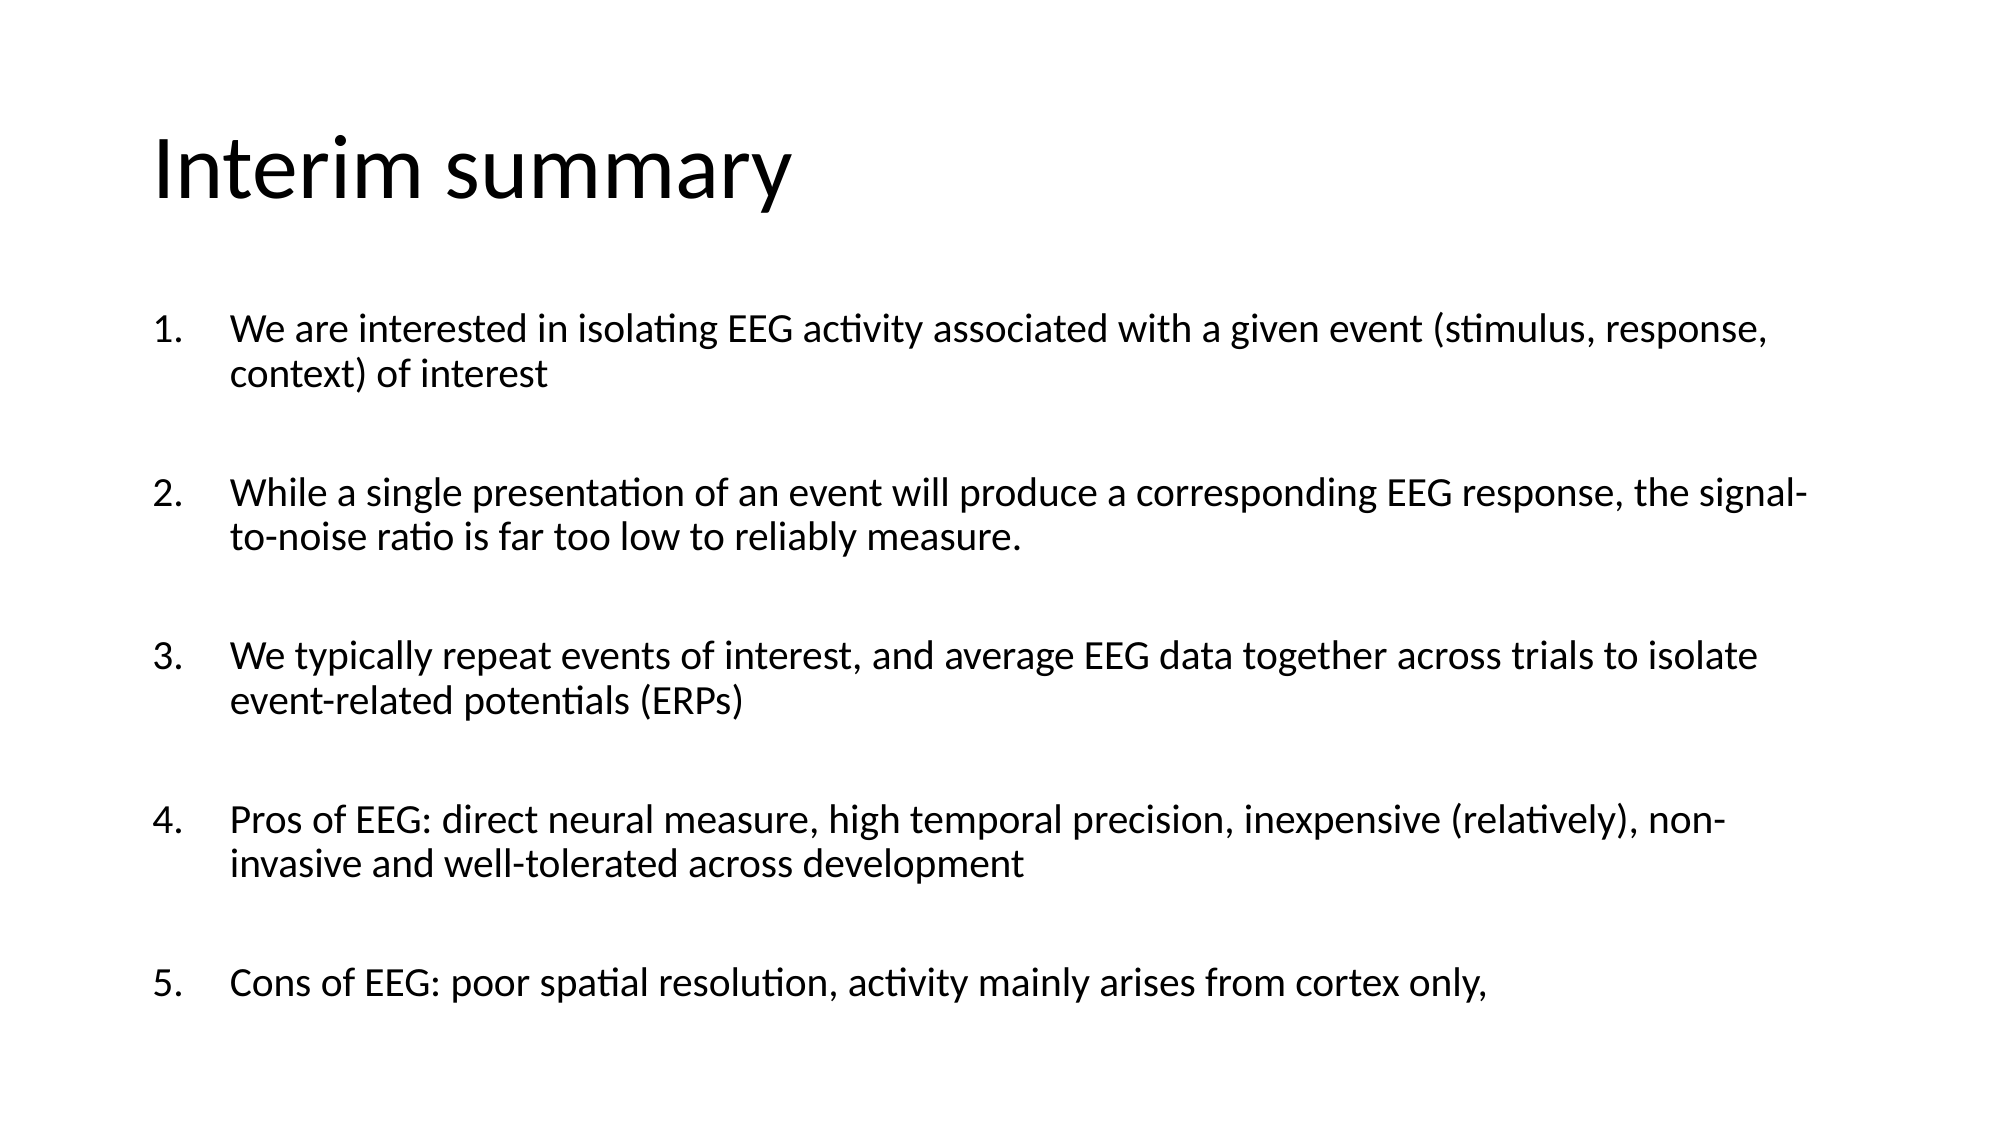

# Interim summary
We are interested in isolating EEG activity associated with a given event (stimulus, response, context) of interest

While a single presentation of an event will produce a corresponding EEG response, the signal-to-noise ratio is far too low to reliably measure.

We typically repeat events of interest, and average EEG data together across trials to isolate event-related potentials (ERPs)

Pros of EEG: direct neural measure, high temporal precision, inexpensive (relatively), non-invasive and well-tolerated across development

Cons of EEG: poor spatial resolution, activity mainly arises from cortex only,